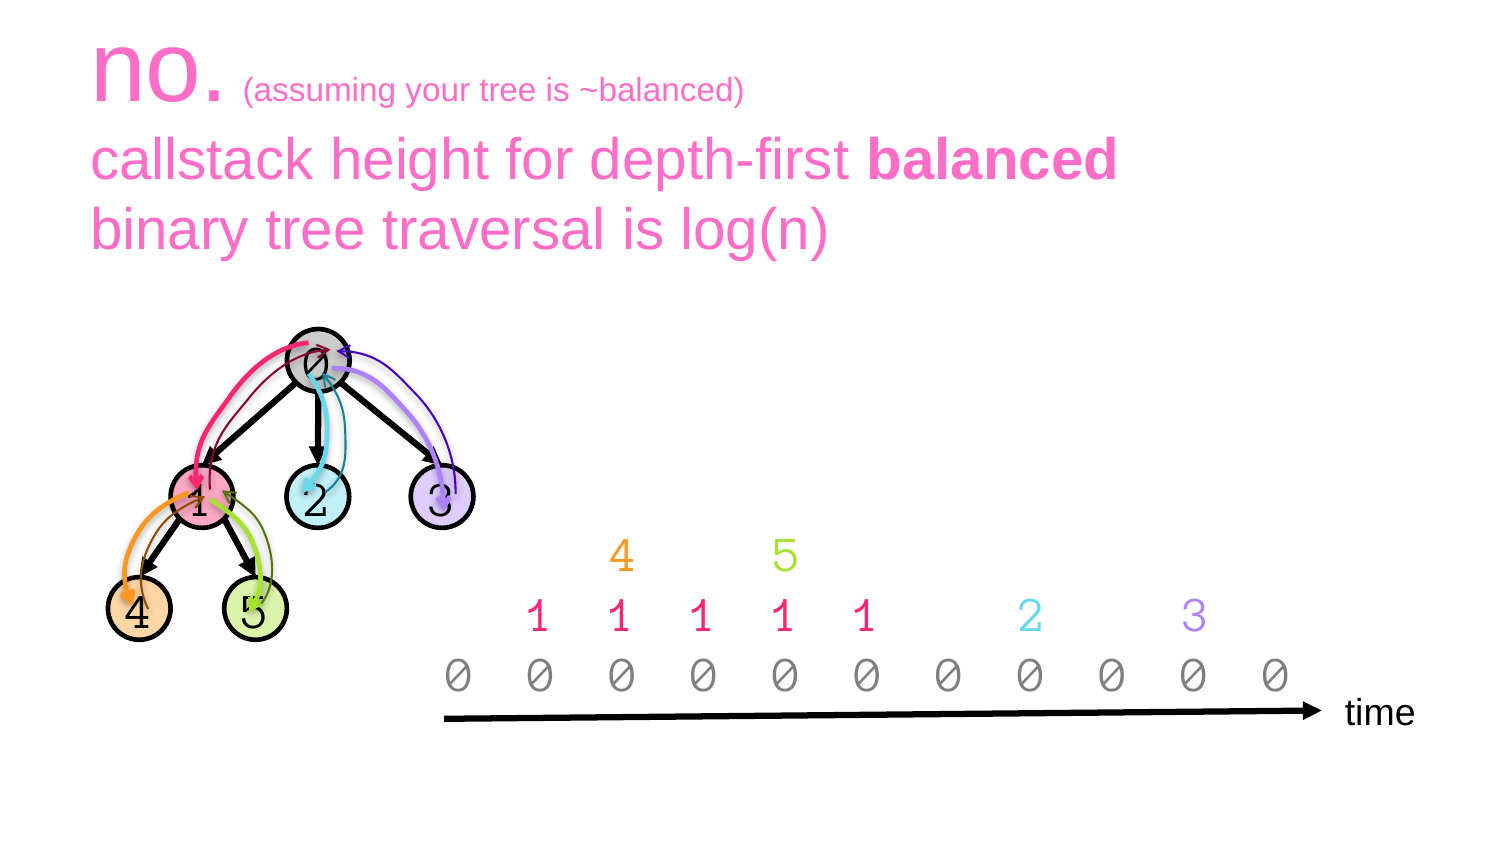

# no. (assuming your tree is ~balanced) callstack height for depth-first balanced binary tree traversal is log(n)
0

1
2
3

4
5
      4     5
   1  1  1  1  1     2     3
0  0  0  0  0  0  0  0  0  0  0
time